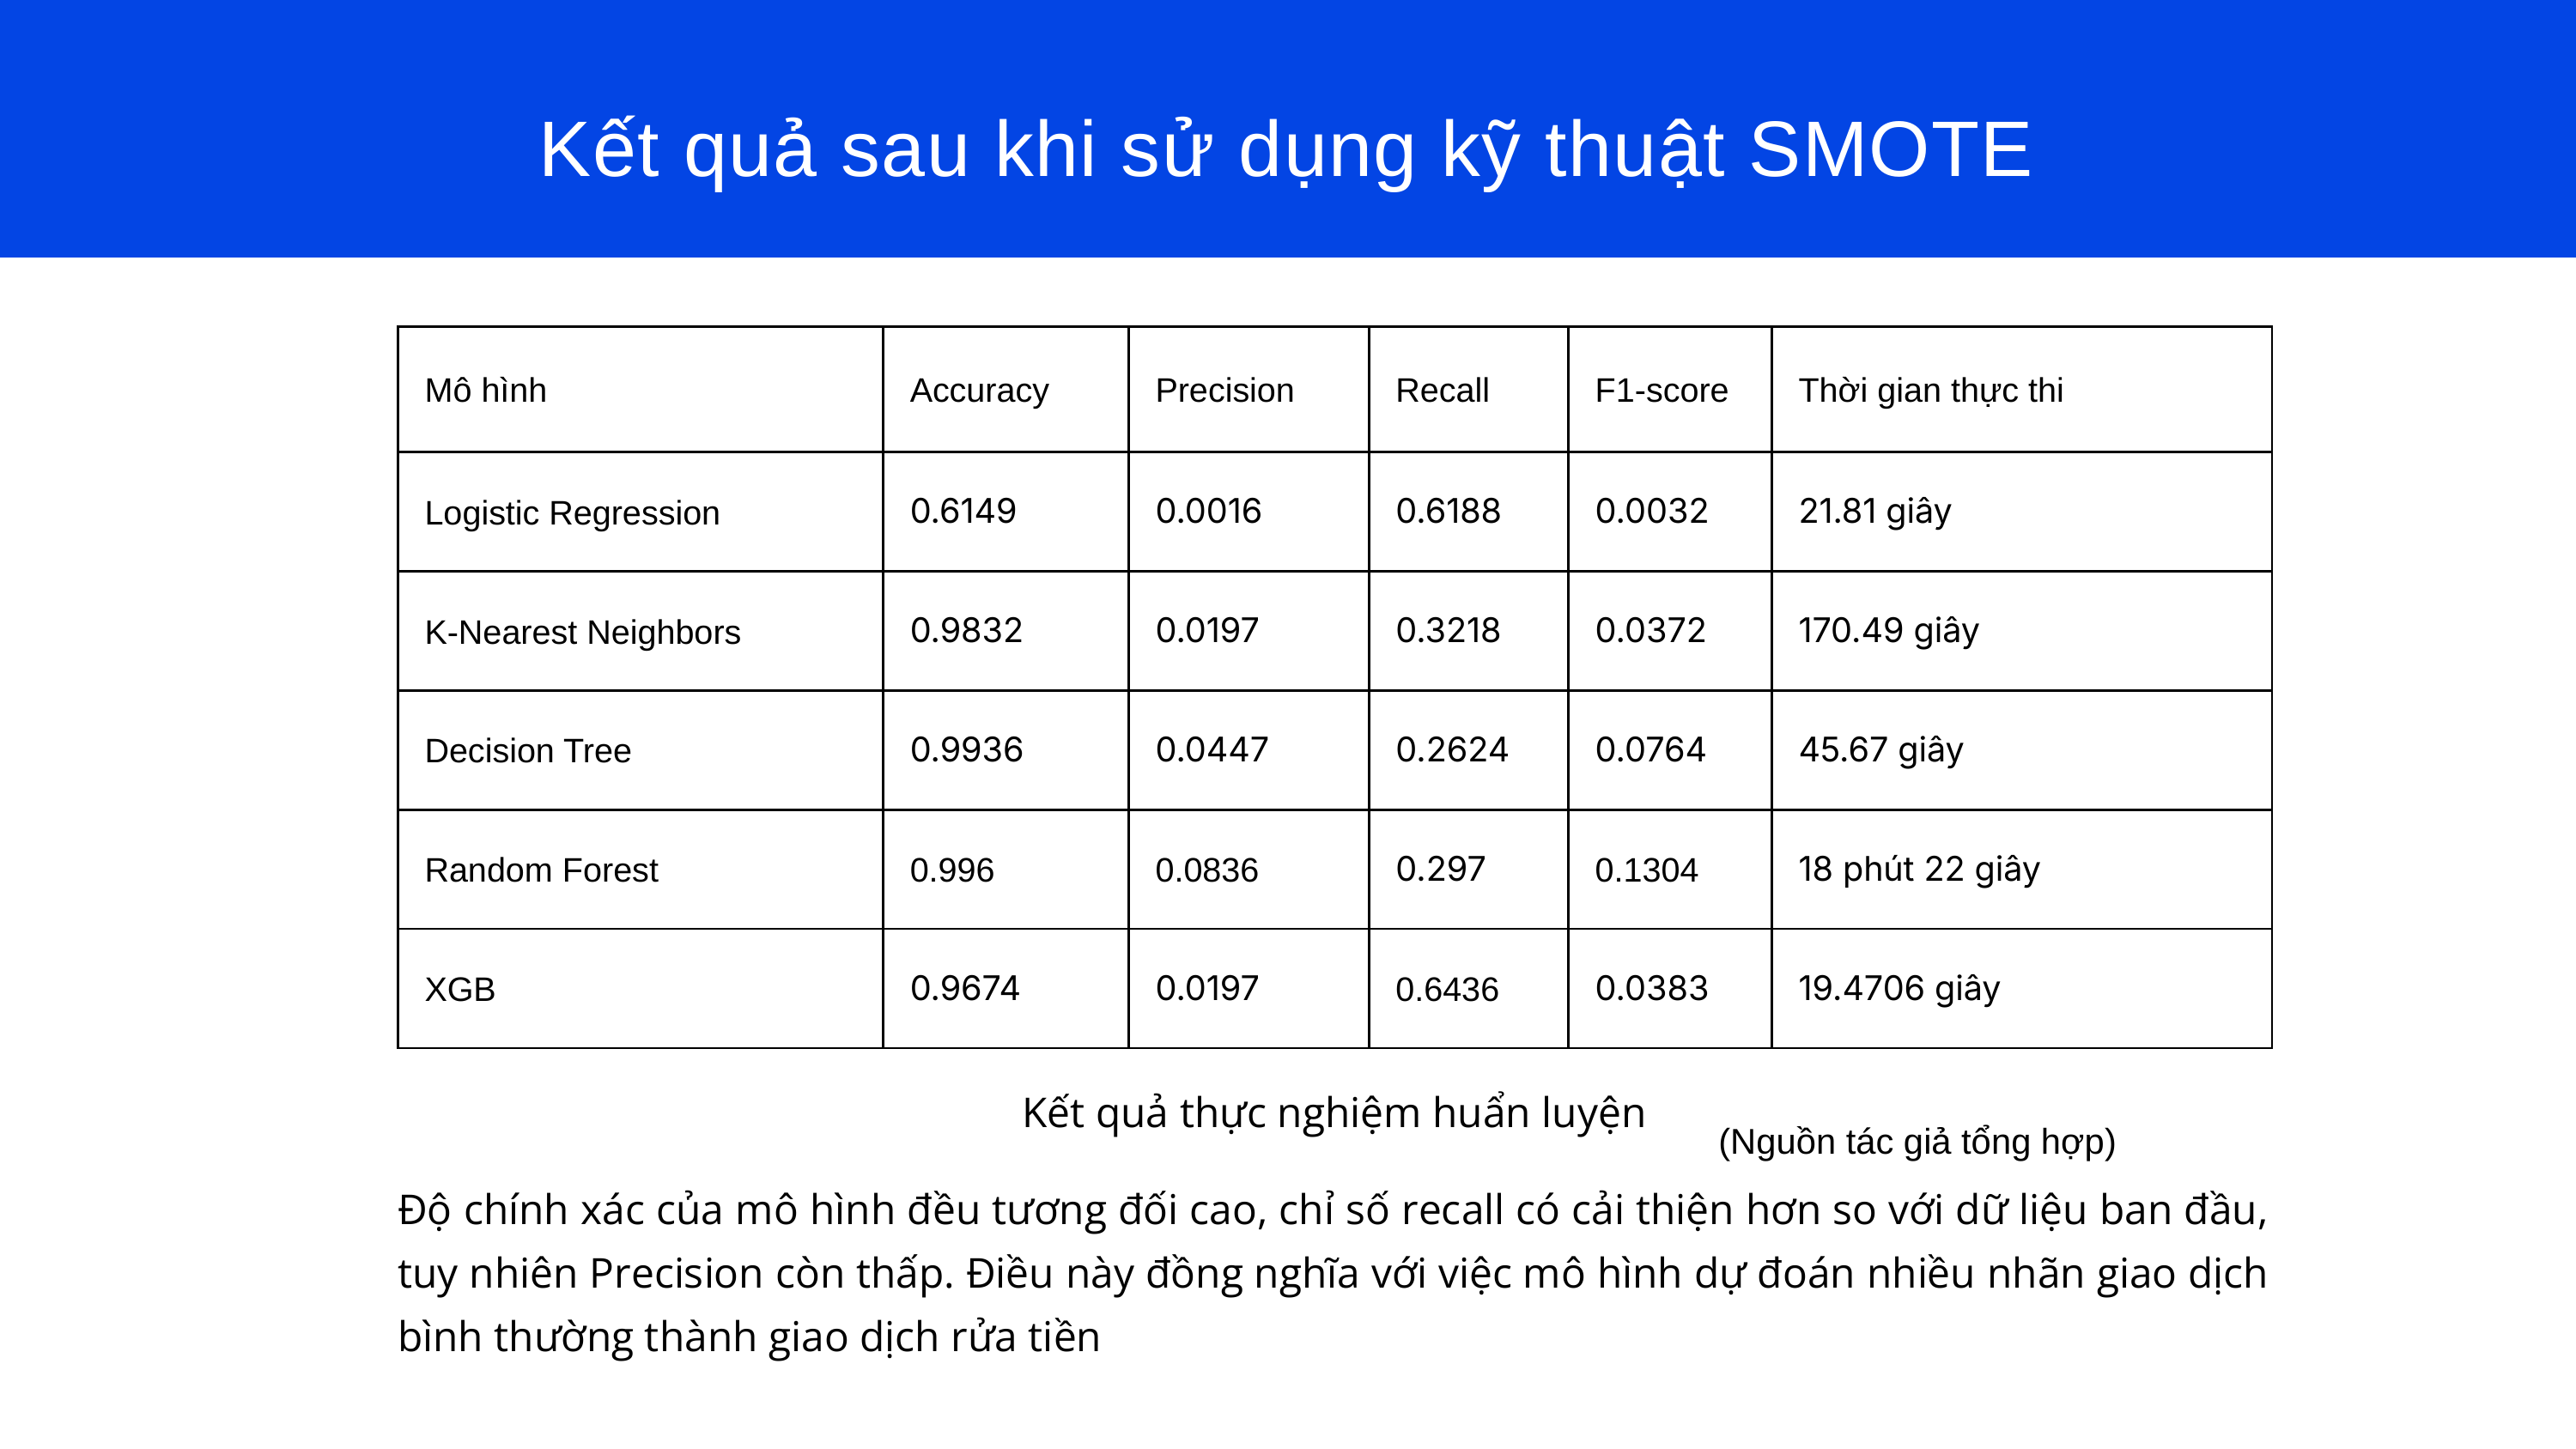

Kết quả sau khi sử dụng kỹ thuật SMOTE
| Mô hình | Accuracy | Precision | Recall | F1-score | Thời gian thực thi |
| --- | --- | --- | --- | --- | --- |
| Logistic Regression | 0.6149 | 0.0016 | 0.6188 | 0.0032 | 21.81 giây |
| K-Nearest Neighbors | 0.9832 | 0.0197 | 0.3218 | 0.0372 | 170.49 giây |
| Decision Tree | 0.9936 | 0.0447 | 0.2624 | 0.0764 | 45.67 giây |
| Random Forest | 0.996 | 0.0836 | 0.297 | 0.1304 | 18 phút 22 giây |
| XGB | 0.9674 | 0.0197 | 0.6436 | 0.0383 | 19.4706 giây |
Kết quả thực nghiệm huẩn luyện
(Nguồn tác giả tổng hợp)
Độ chính xác của mô hình đều tương đối cao, chỉ số recall có cải thiện hơn so với dữ liệu ban đầu, tuy nhiên Precision còn thấp. Điều này đồng nghĩa với việc mô hình dự đoán nhiều nhãn giao dịch bình thường thành giao dịch rửa tiền